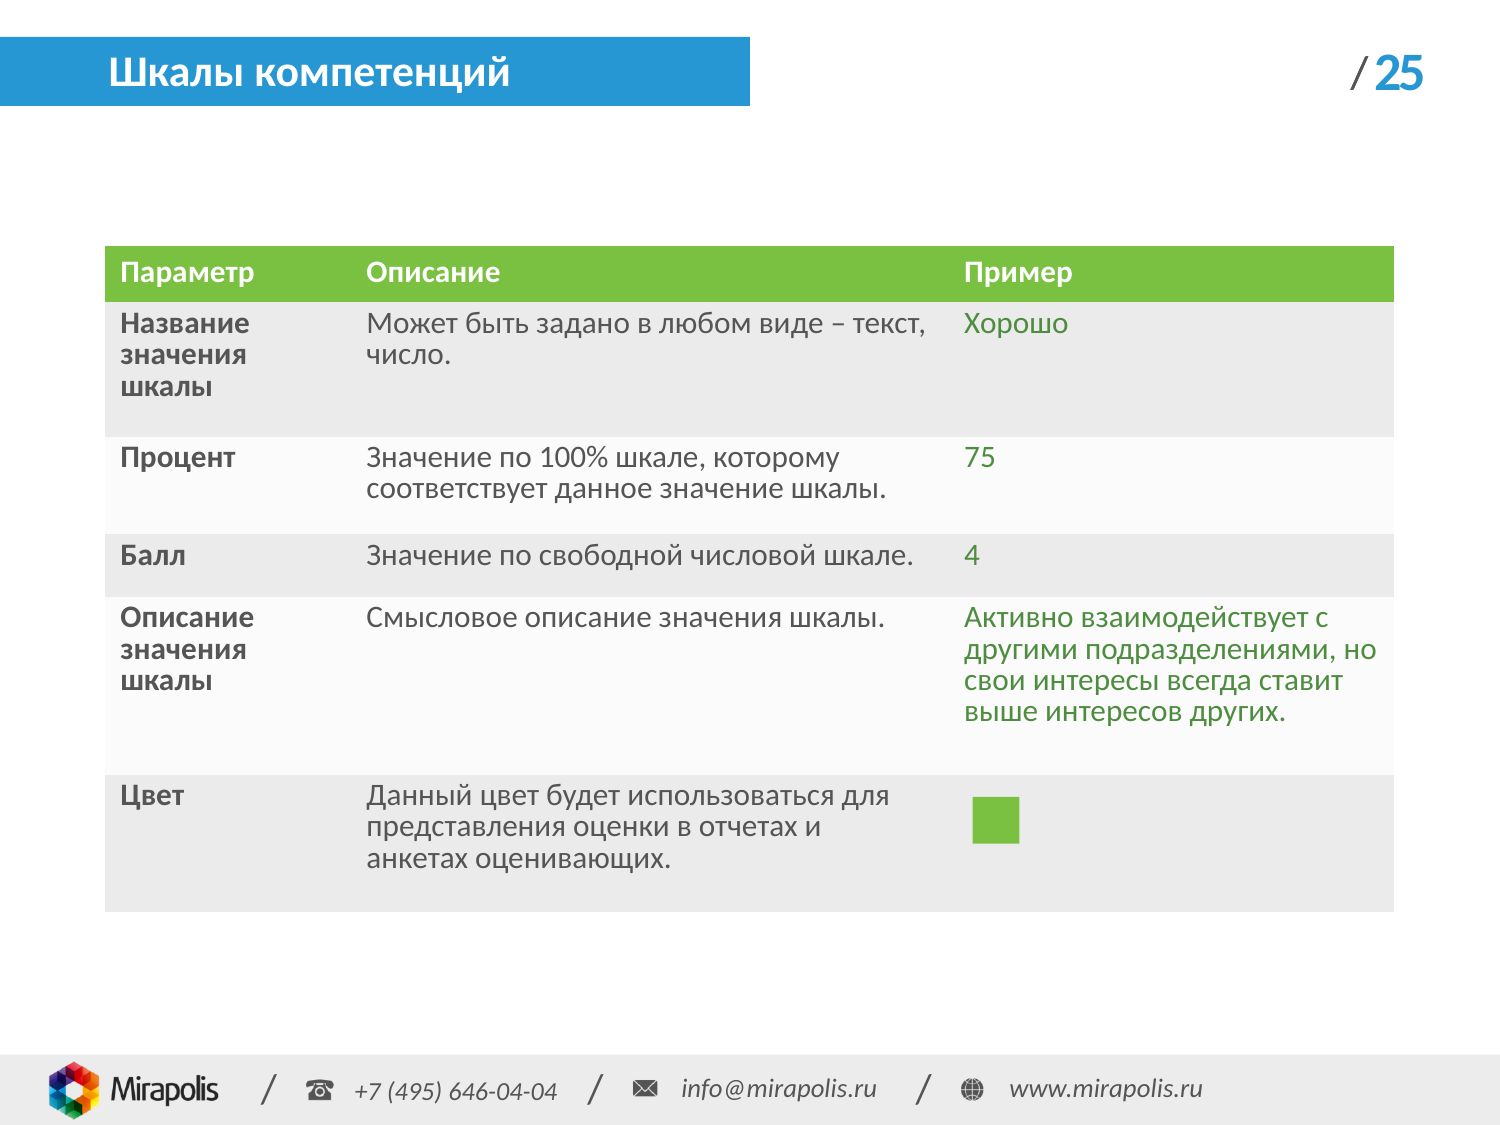

# Шкалы компетенций
/
25
| Параметр | Описание | Пример |
| --- | --- | --- |
| Название значения шкалы | Может быть задано в любом виде – текст, число. | Хорошо |
| Процент | Значение по 100% шкале, которому соответствует данное значение шкалы. | 75 |
| Балл | Значение по свободной числовой шкале. | 4 |
| Описание значения шкалы | Смысловое описание значения шкалы. | Активно взаимодействует с другими подразделениями, но свои интересы всегда ставит выше интересов других. |
| Цвет | Данный цвет будет использоваться для представления оценки в отчетах и анкетах оценивающих. |  |